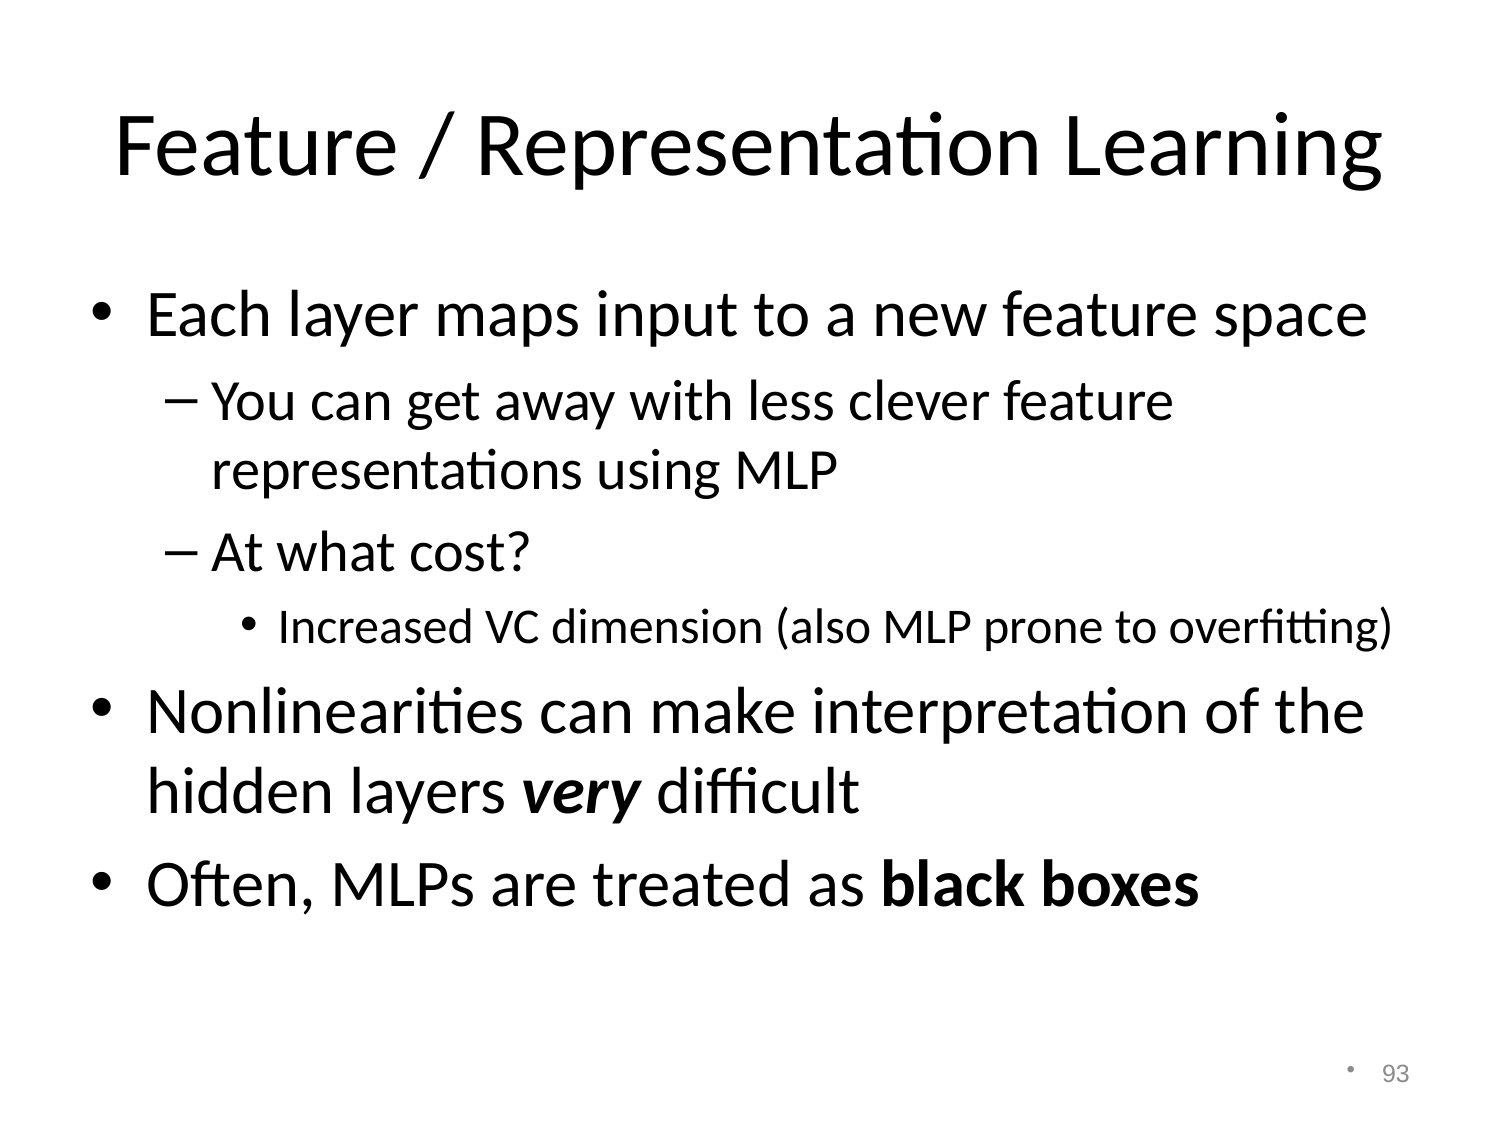

# Feature / Representation Learning
Each layer maps input to a new feature space
You can get away with less clever feature representations using MLP
At what cost?
Increased VC dimension (also MLP prone to overfitting)
Nonlinearities can make interpretation of the hidden layers very difficult
Often, MLPs are treated as black boxes
93